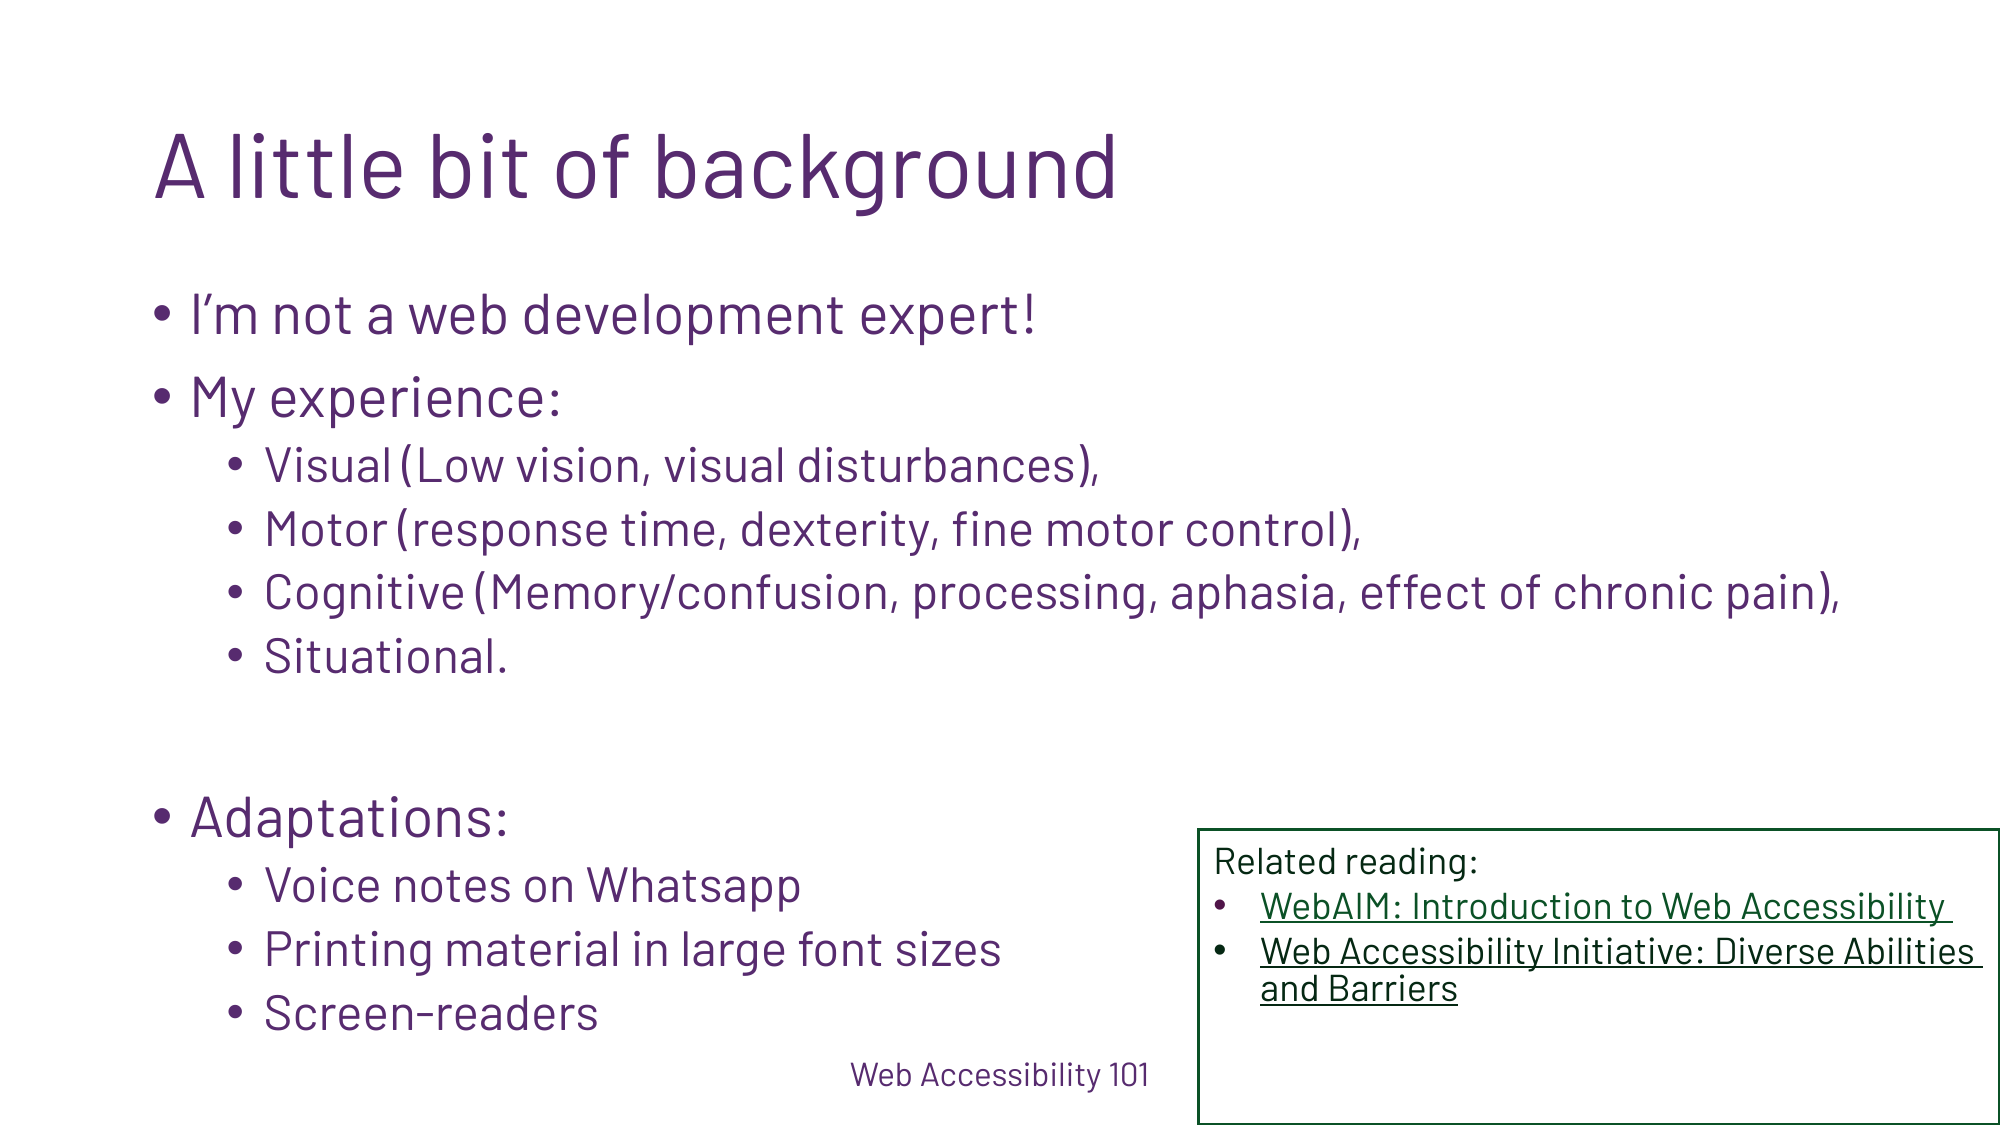

# A little bit of background
I’m not a web development expert!
My experience:
Visual (Low vision, visual disturbances),
Motor (response time, dexterity, fine motor control),
Cognitive (Memory/confusion, processing, aphasia, effect of chronic pain),
Situational.

Adaptations:
Voice notes on Whatsapp
Printing material in large font sizes
Screen-readers
Related reading:
WebAIM: Introduction to Web Accessibility
Web Accessibility Initiative: Diverse Abilities and Barriers
Web Accessibility 101
28